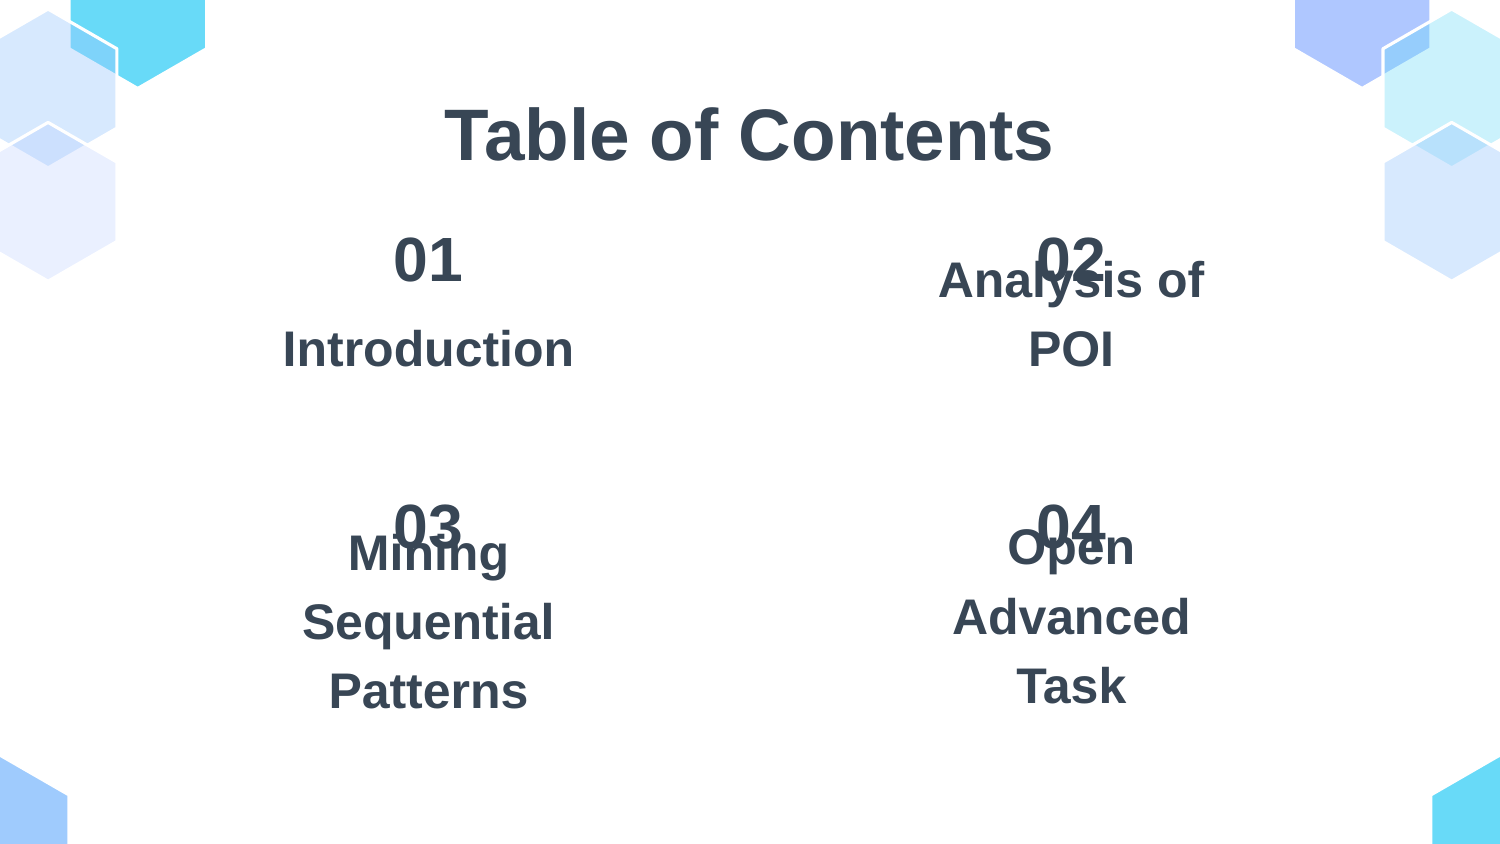

# Table of Contents
01
02
Introduction
Analysis of POI
03
04
Mining Sequential Patterns
Open Advanced Task